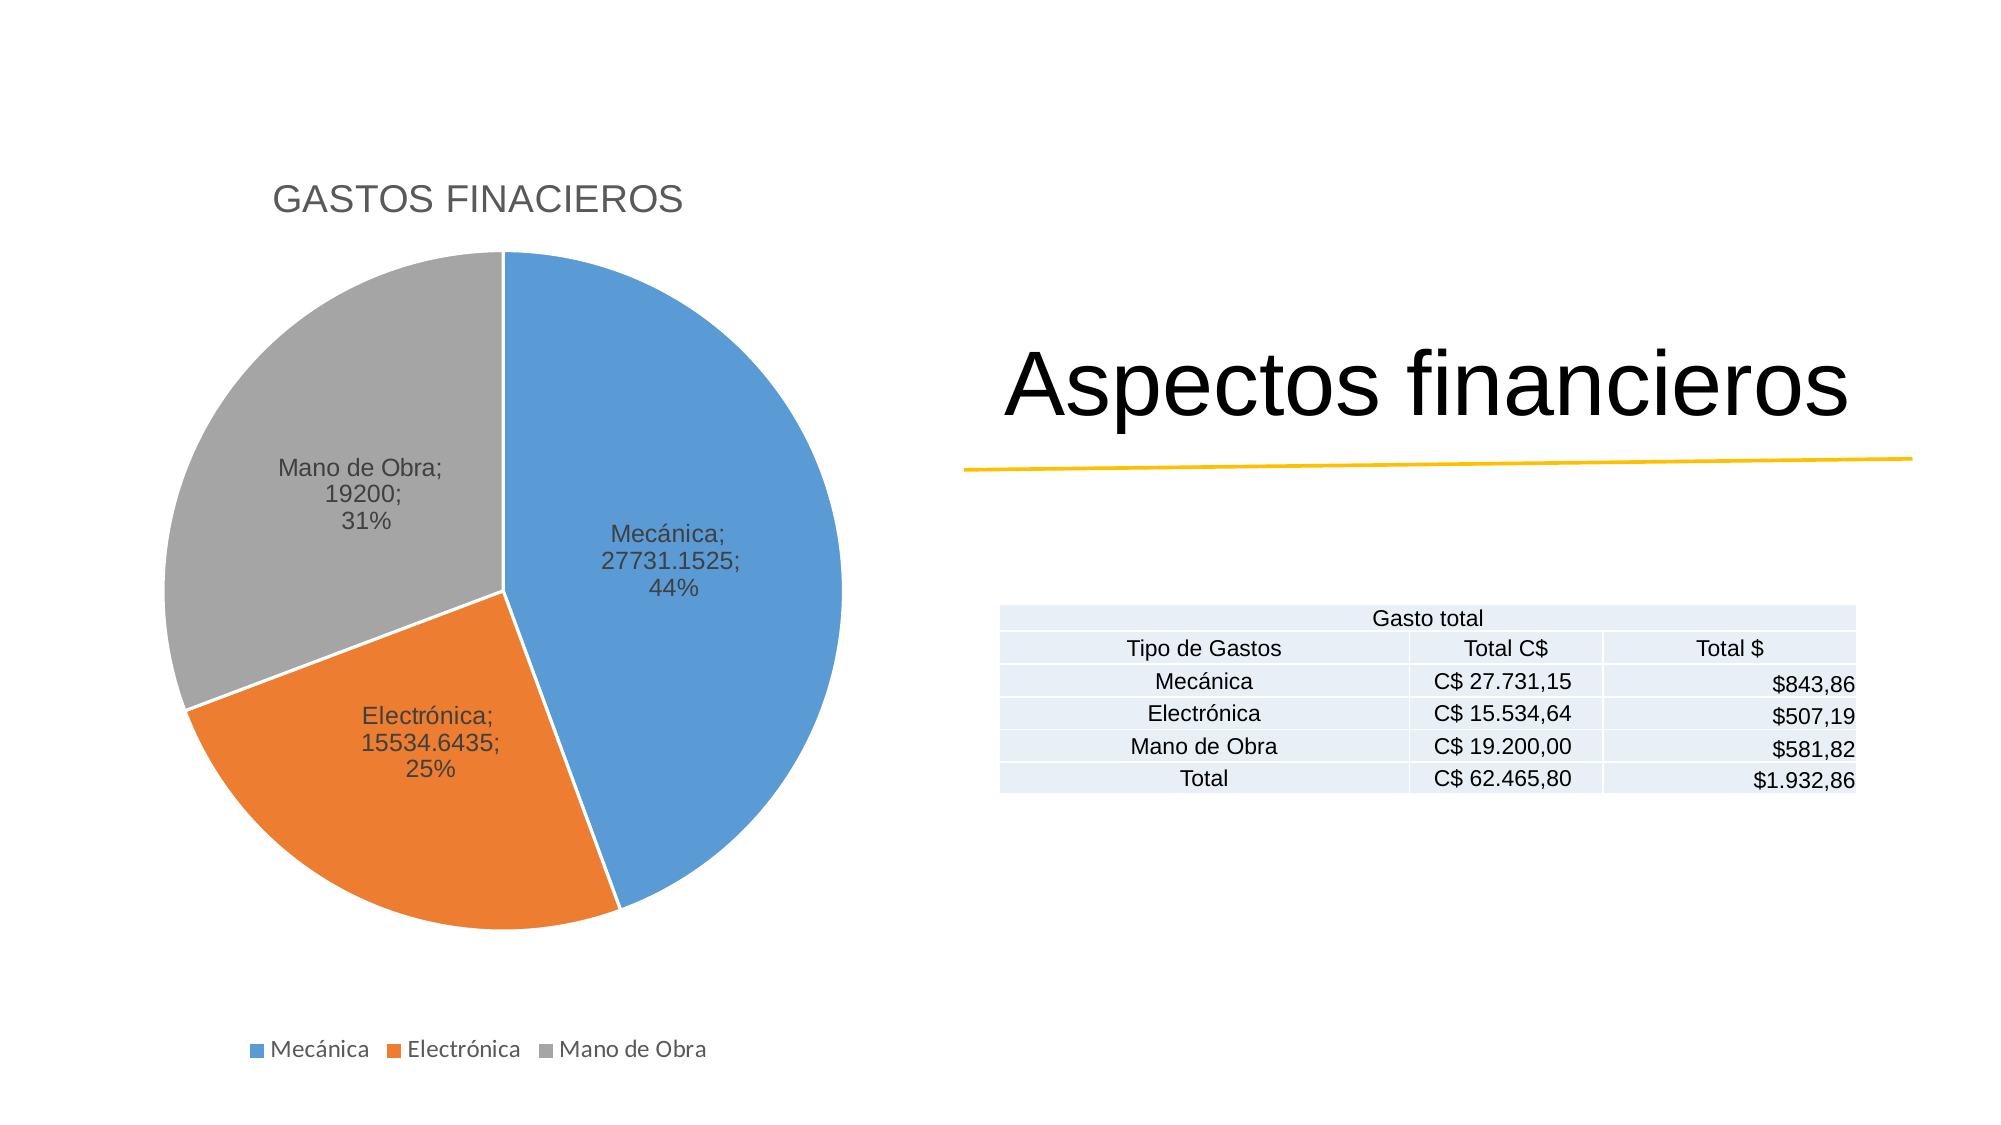

### Chart: GASTOS FINACIEROS

| Category |  |
|---|---|
| Mecánica | 27731.1525 |
| Electrónica | 15534.6435 |
| Mano de Obra | 19200.0 |
# Aspectos financieros
| Gasto total |  |  |
| --- | --- | --- |
| Tipo de Gastos | Total C$ | Total $ |
| Mecánica | C$ 27.731,15 | $843,86 |
| Electrónica | C$ 15.534,64 | $507,19 |
| Mano de Obra | C$ 19.200,00 | $581,82 |
| Total | C$ 62.465,80 | $1.932,86 |